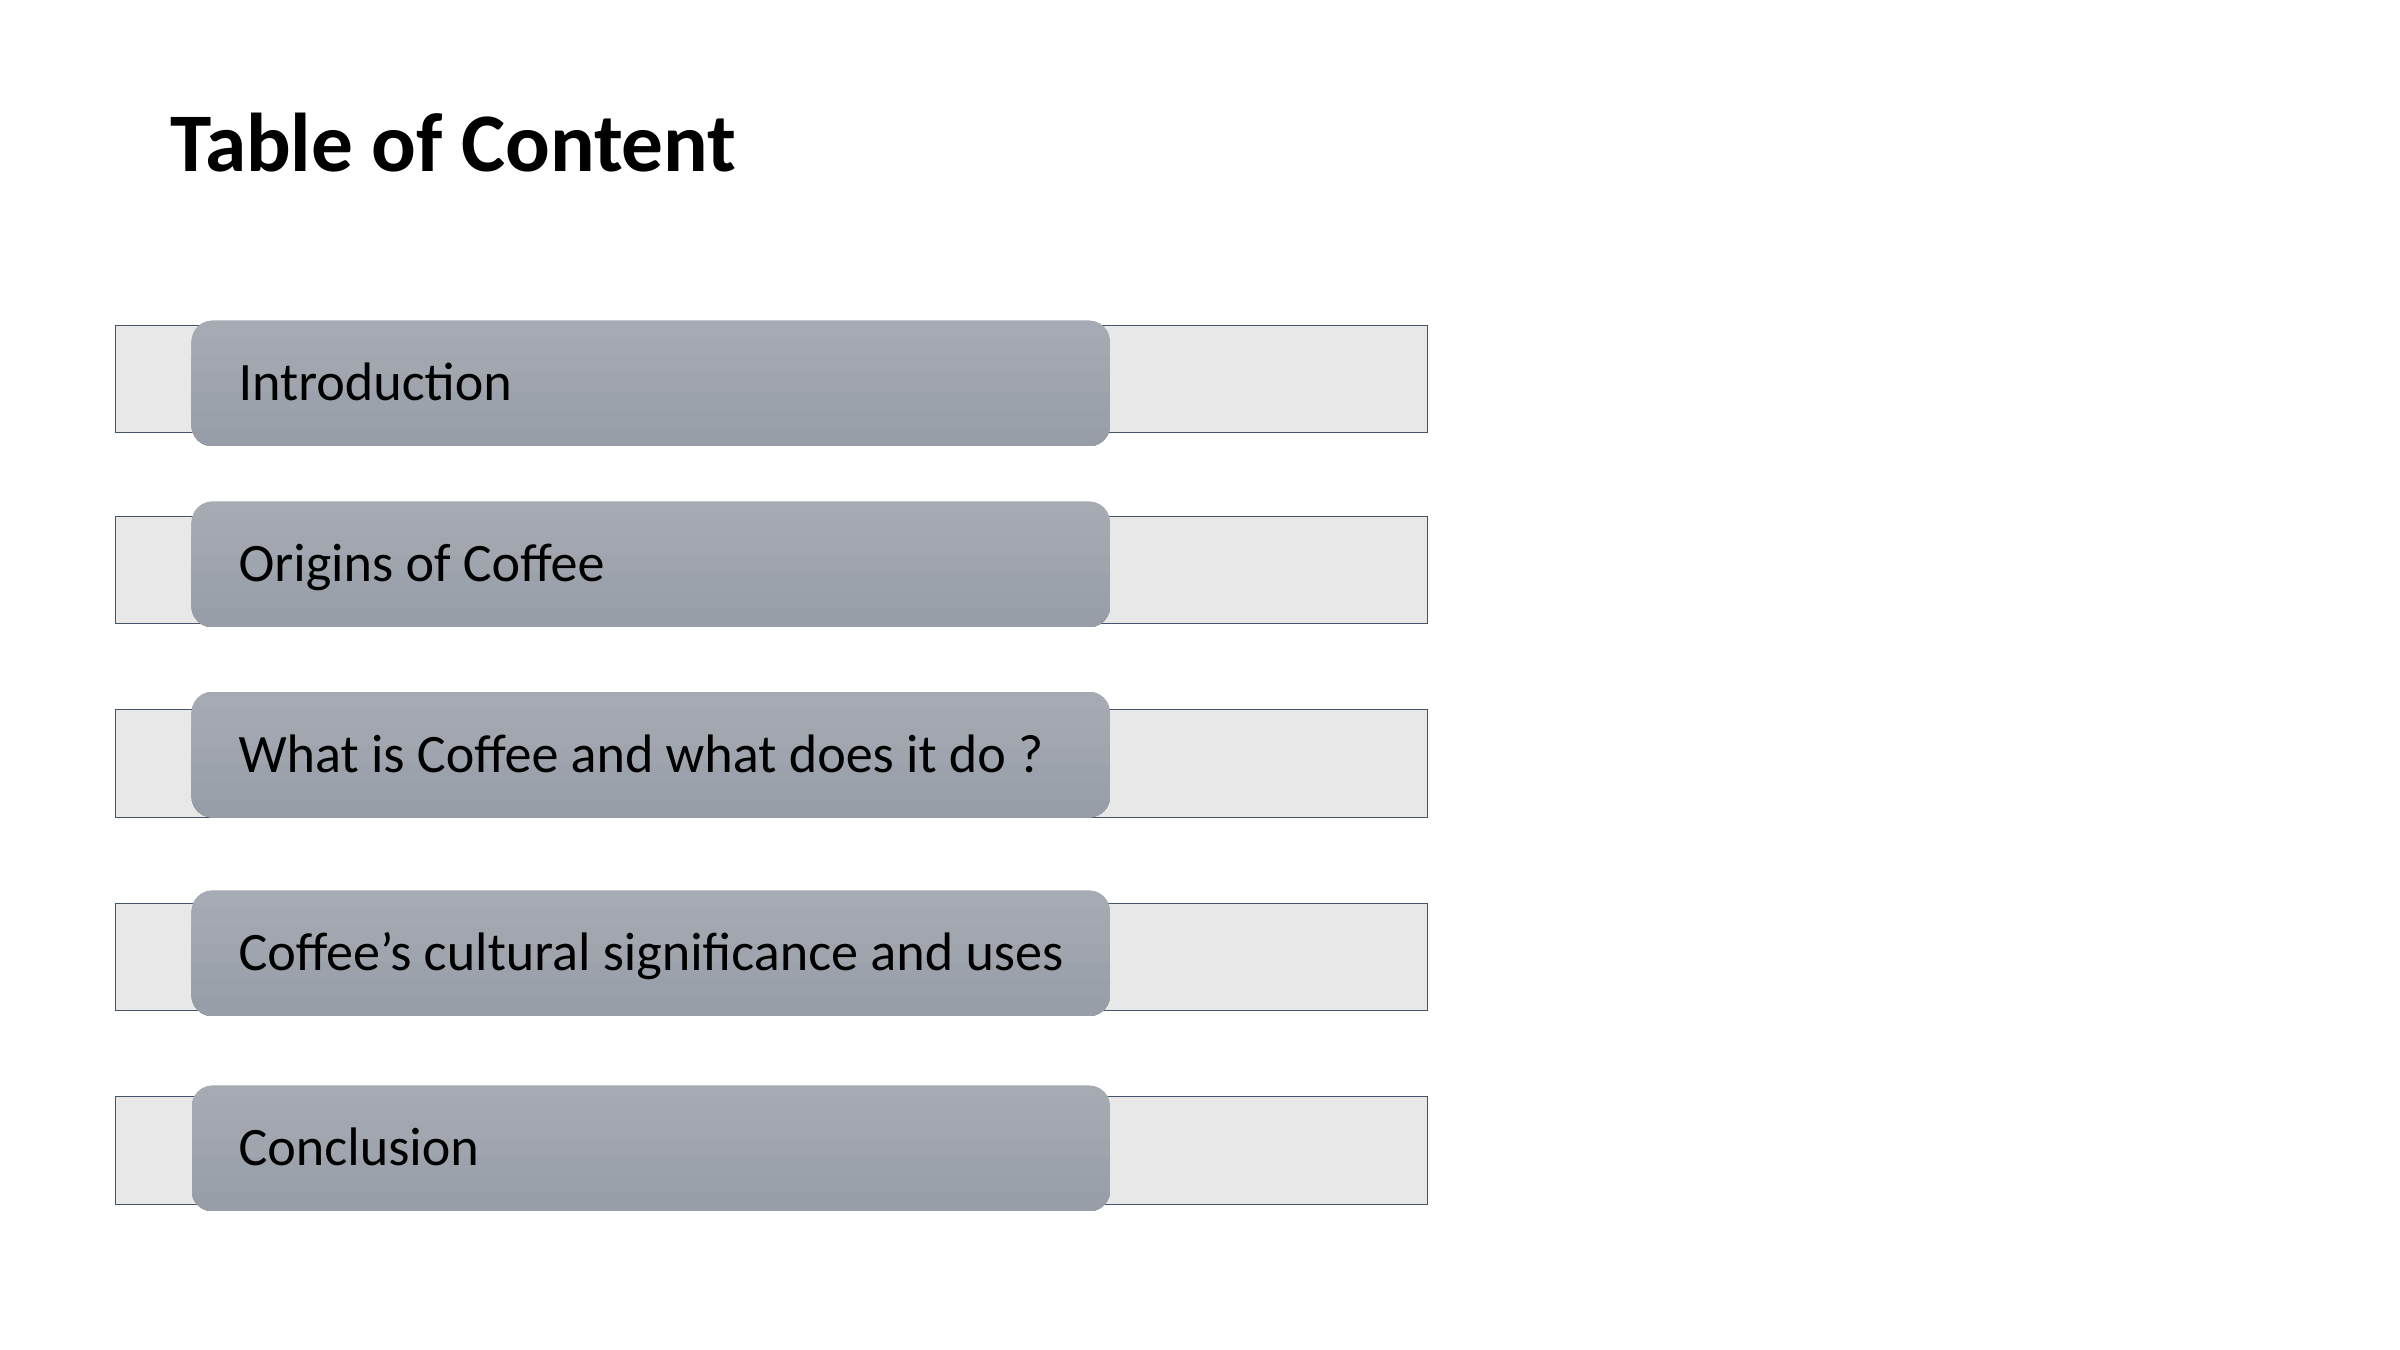

Table of Content
Introduction
Origins of Coffee
What is Coffee and what does it do ?
Coffee’s cultural significance and uses
Conclusion
Table Contents